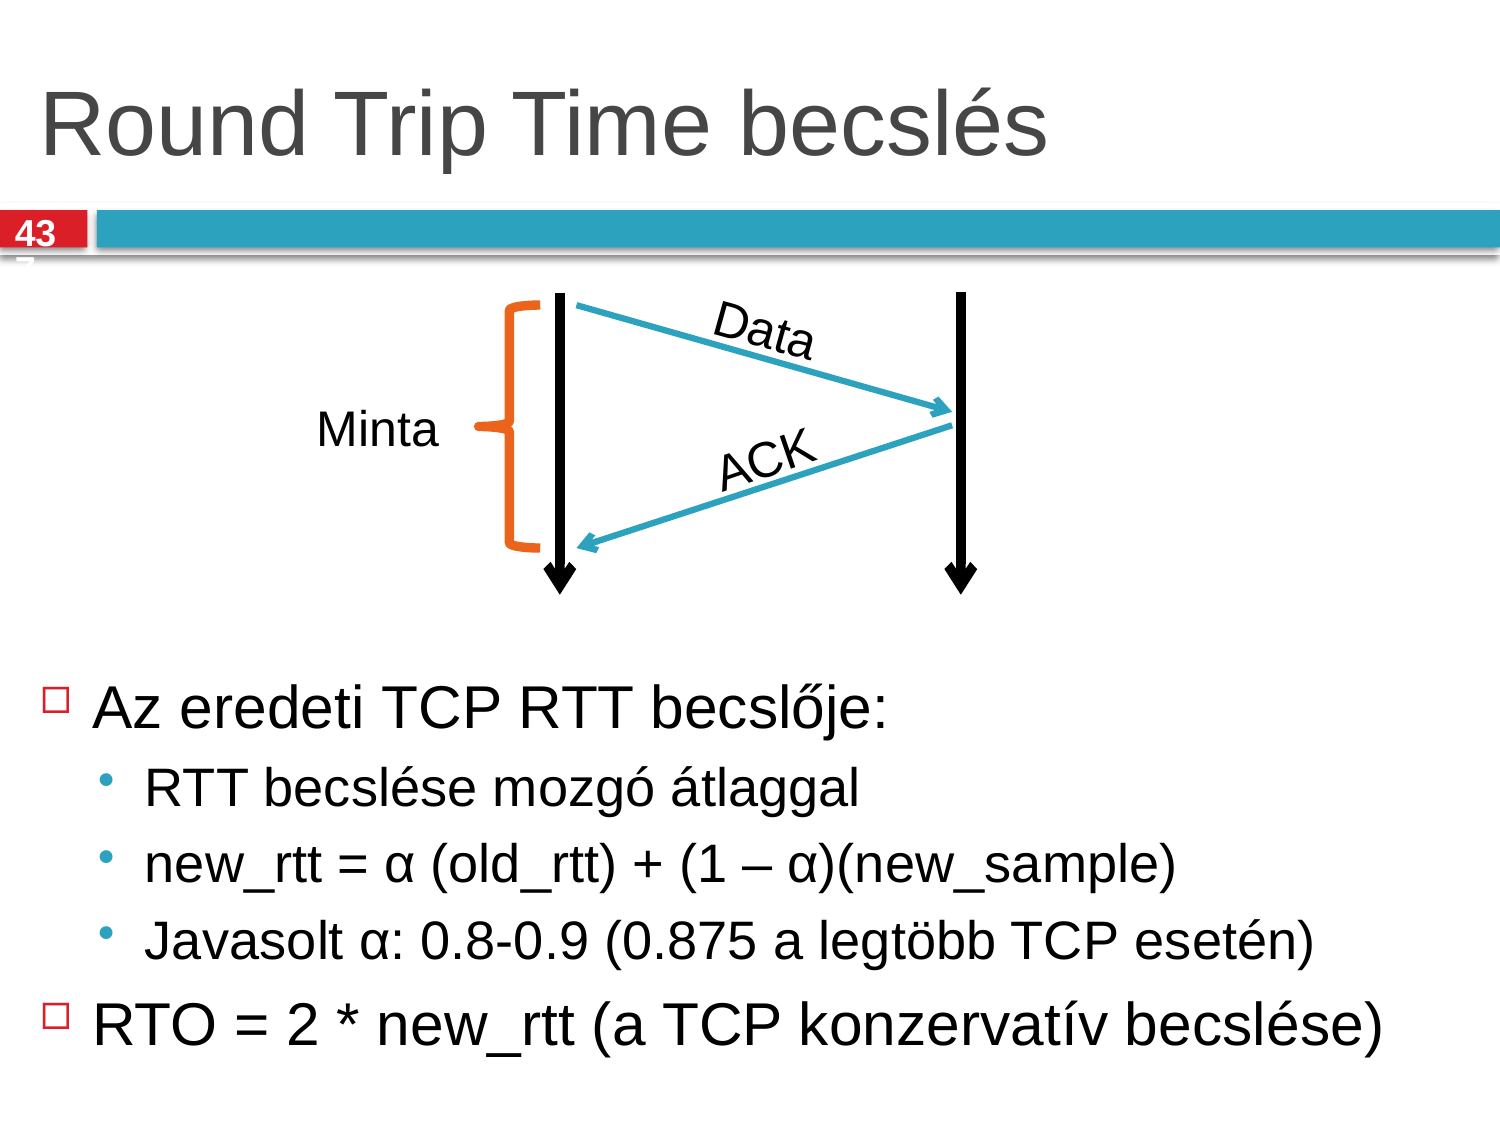

# Round Trip Time becslés
437
Data

Minta
ACK
Az eredeti TCP RTT becslője:
RTT becslése mozgó átlaggal
new_rtt = α (old_rtt) + (1 – α)(new_sample)
Javasolt α: 0.8-0.9 (0.875 a legtöbb TCP esetén)
RTO = 2 * new_rtt (a TCP konzervatív becslése)